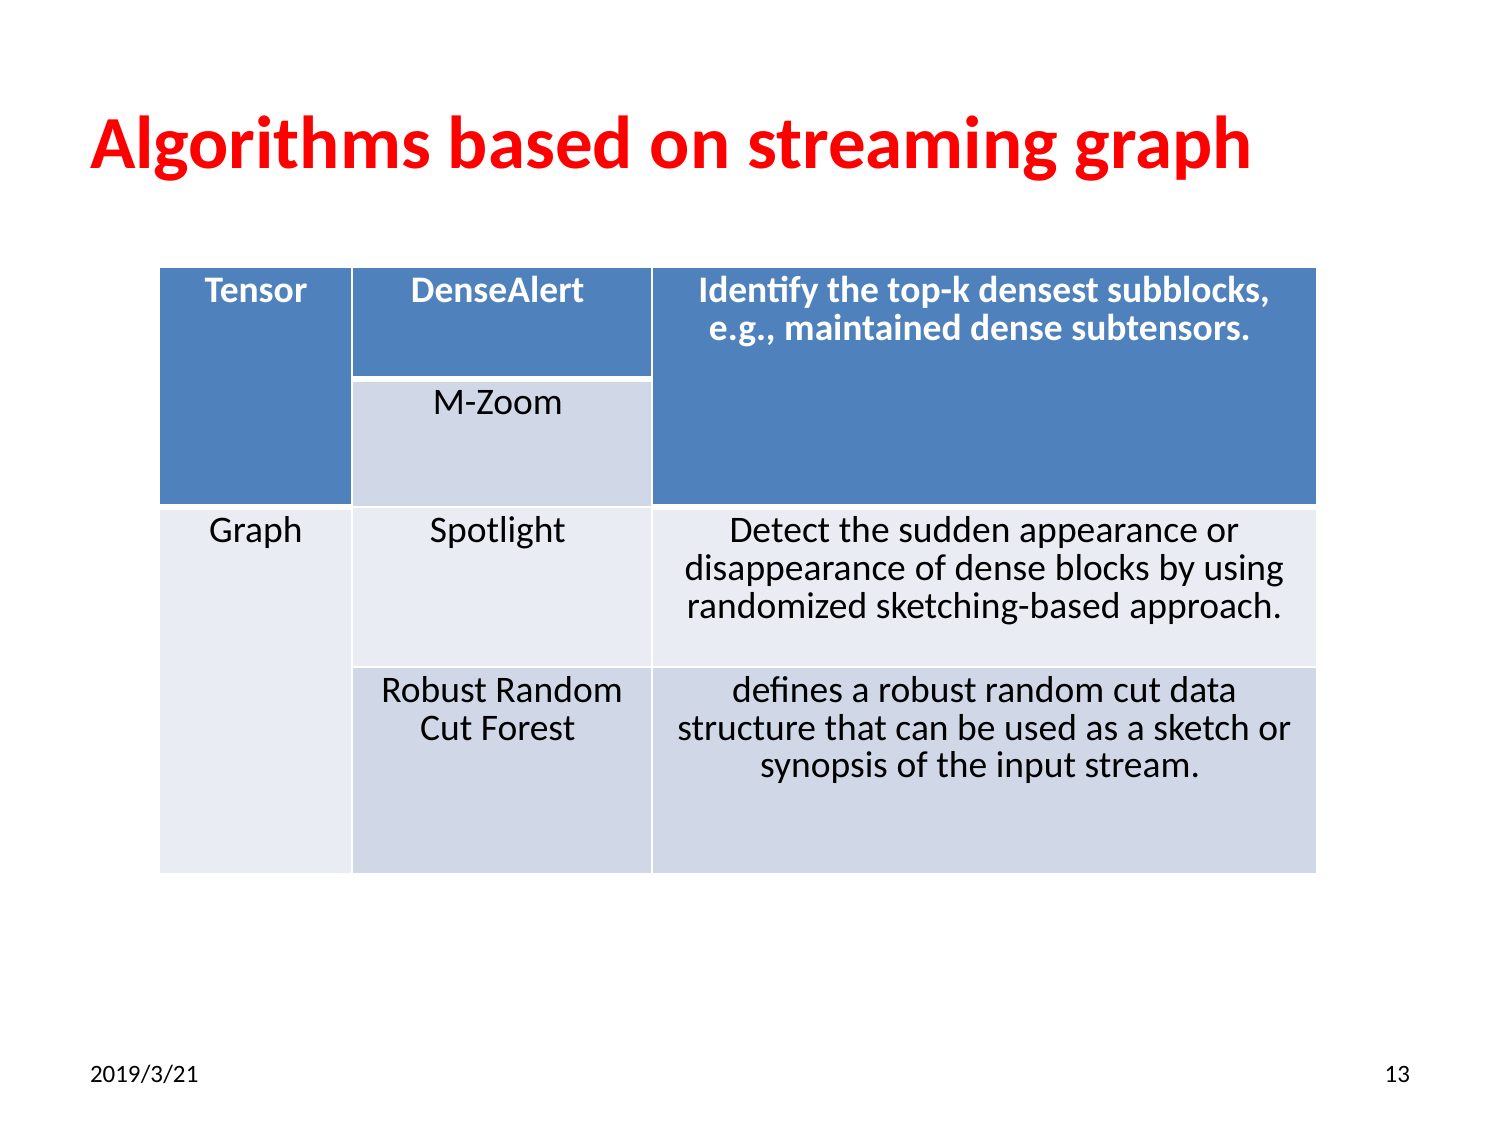

# Algorithms based on streaming graph
| Tensor | DenseAlert | Identify the top-k densest subblocks, e.g., maintained dense subtensors. |
| --- | --- | --- |
|  | M-Zoom |  |
| Graph | Spotlight | Detect the sudden appearance or disappearance of dense blocks by using randomized sketching-based approach. |
|  | Robust Random Cut Forest | defines a robust random cut data structure that can be used as a sketch or synopsis of the input stream. |
2019/3/21
13